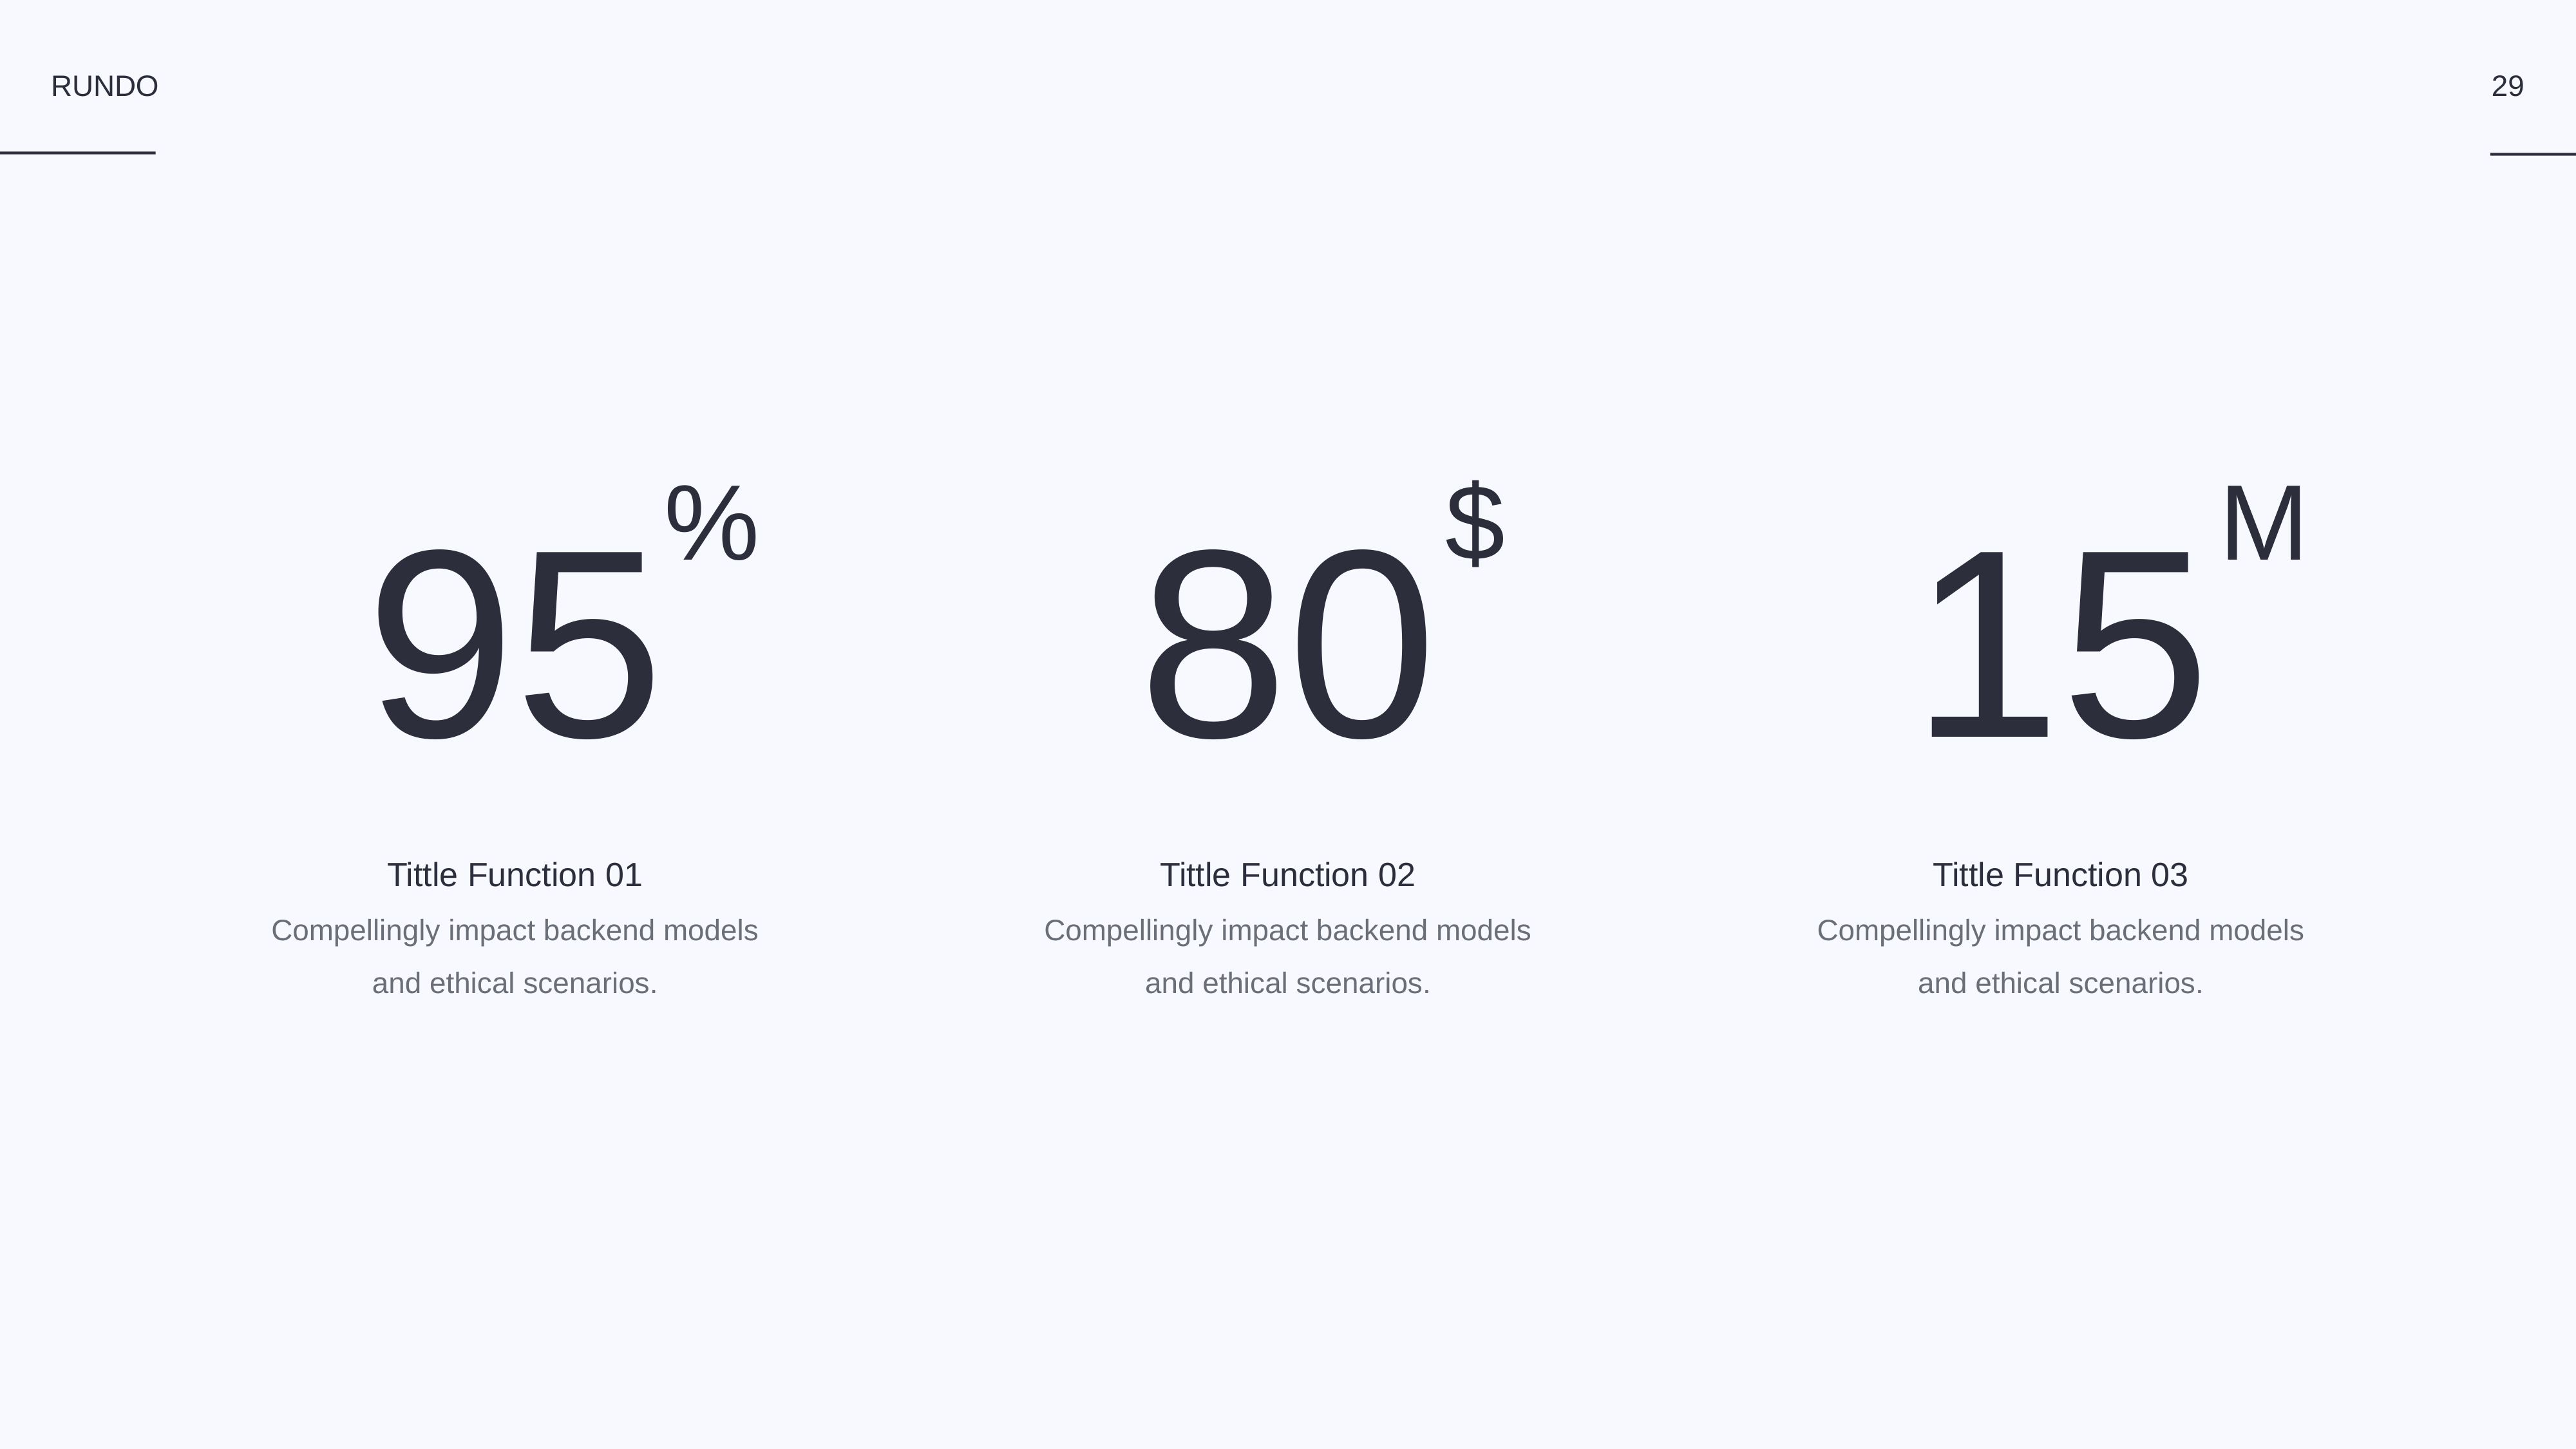

29
95
%
80
$
15
M
Tittle Function 01
Compellingly impact backend models
and ethical scenarios.
Tittle Function 02
Compellingly impact backend models
and ethical scenarios.
Tittle Function 03
Compellingly impact backend models
and ethical scenarios.